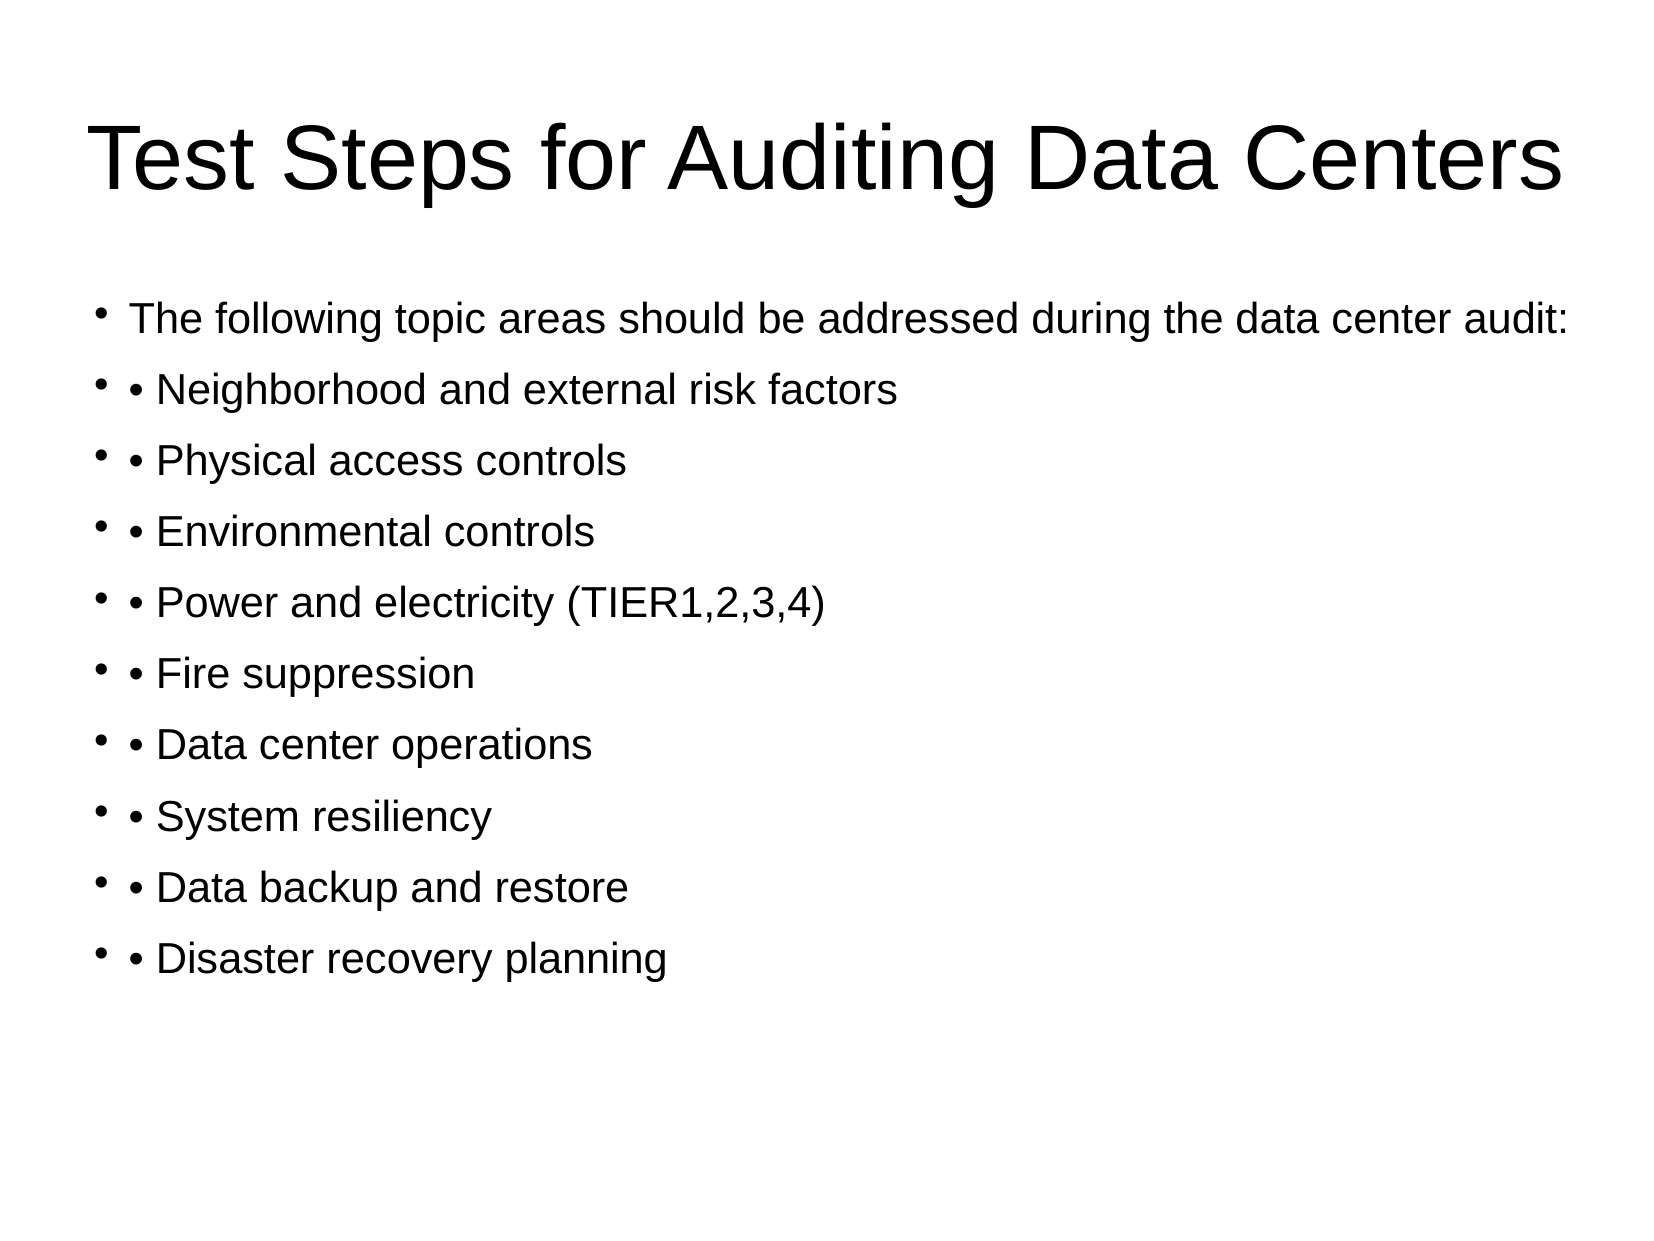

Test Steps for Auditing Data Centers
The following topic areas should be addressed during the data center audit:
• Neighborhood and external risk factors
• Physical access controls
• Environmental controls
• Power and electricity (TIER1,2,3,4)
• Fire suppression
• Data center operations
• System resiliency
• Data backup and restore
• Disaster recovery planning